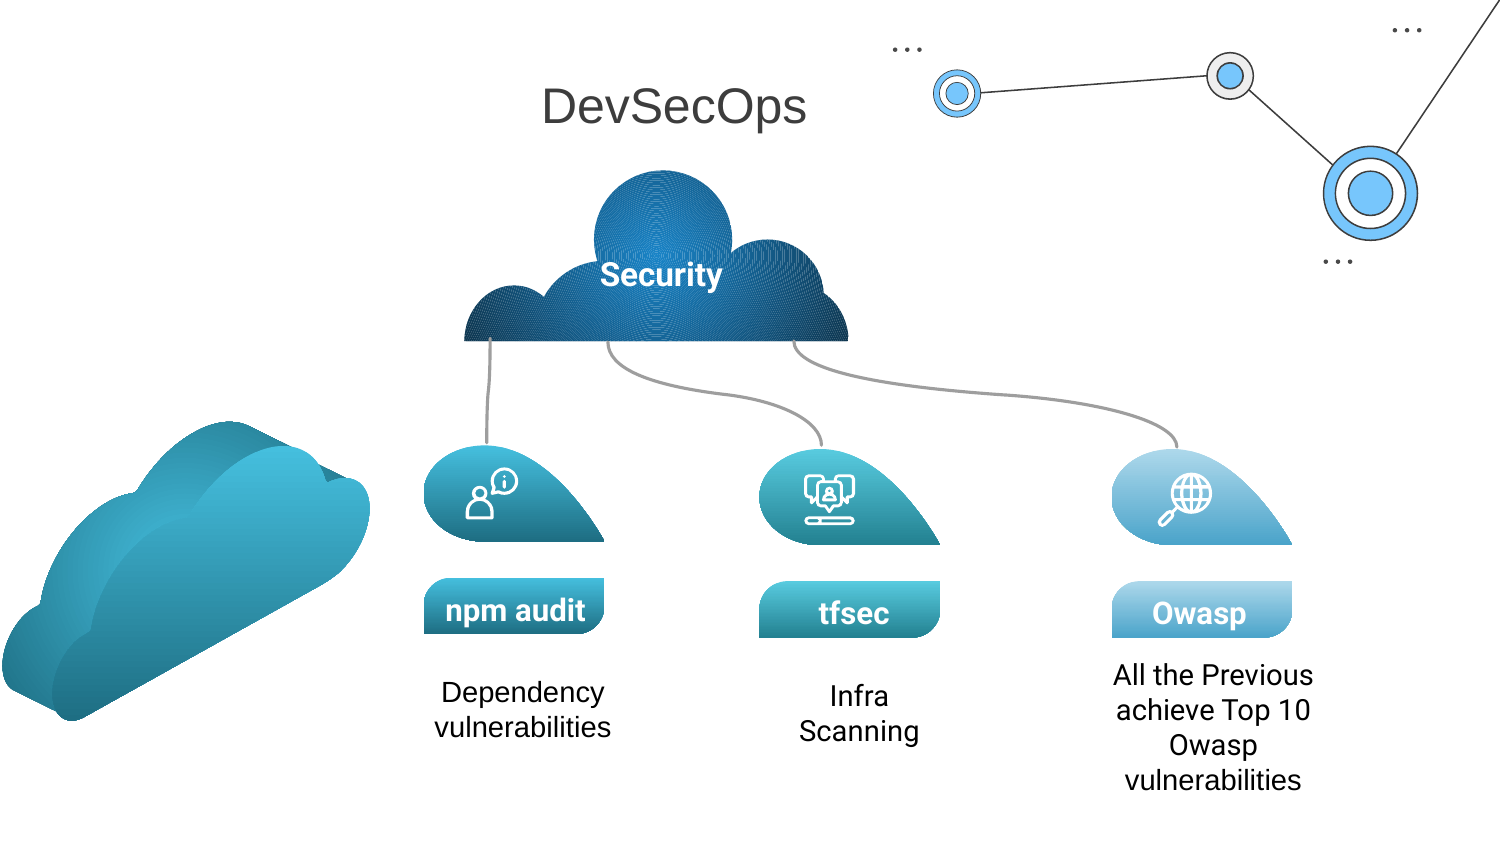

DevSecOps

Security

npm audit

tfsec
Owasp

Dependency vulnerabilities
Infra Scanning
All the Previous achieve Top 10 Owasp vulnerabilities